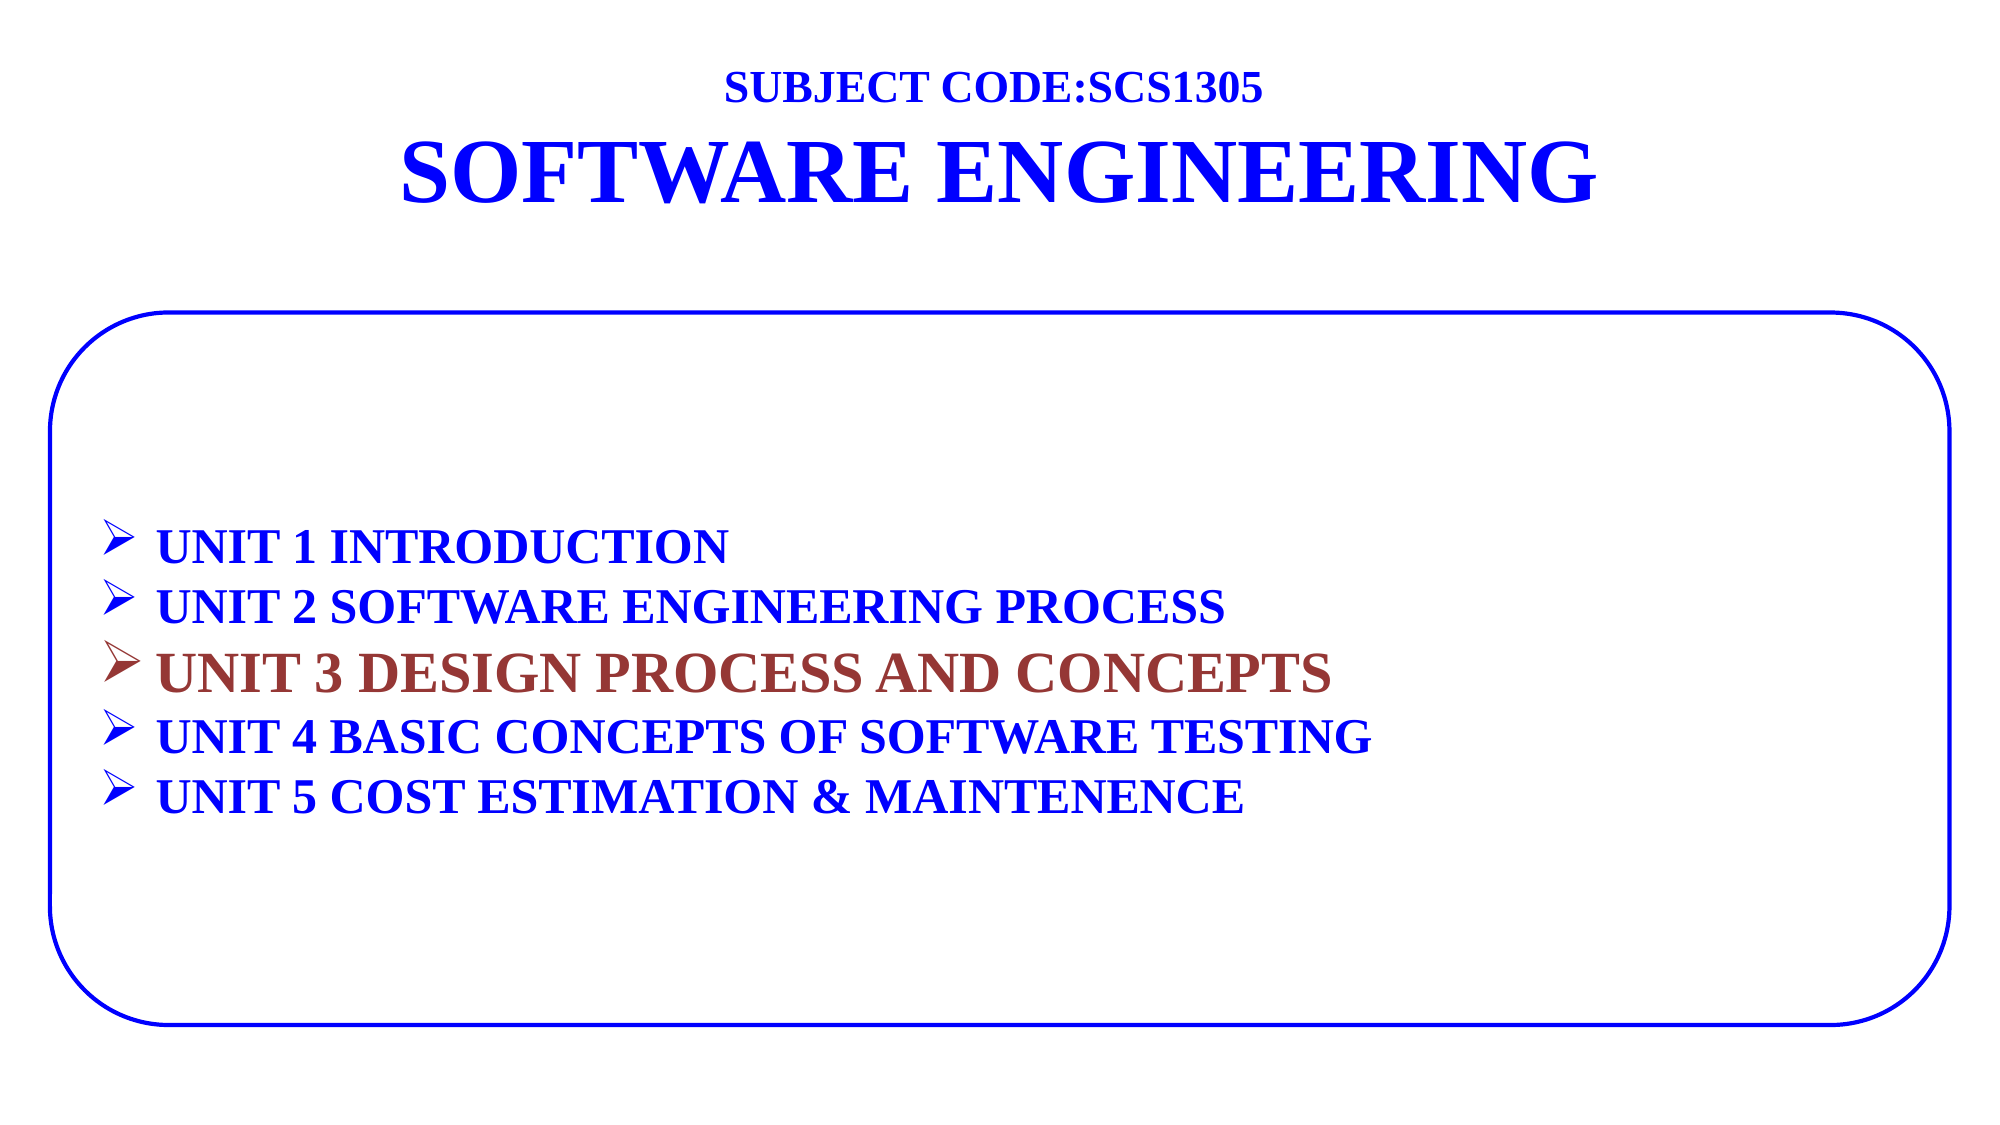

# SUBJECT CODE:SCS1305 SOFTWARE ENGINEERING
UNIT 1 INTRODUCTION
UNIT 2 SOFTWARE ENGINEERING PROCESS
UNIT 3 DESIGN PROCESS AND CONCEPTS
UNIT 4 BASIC CONCEPTS OF SOFTWARE TESTING
UNIT 5 COST ESTIMATION & MAINTENENCE